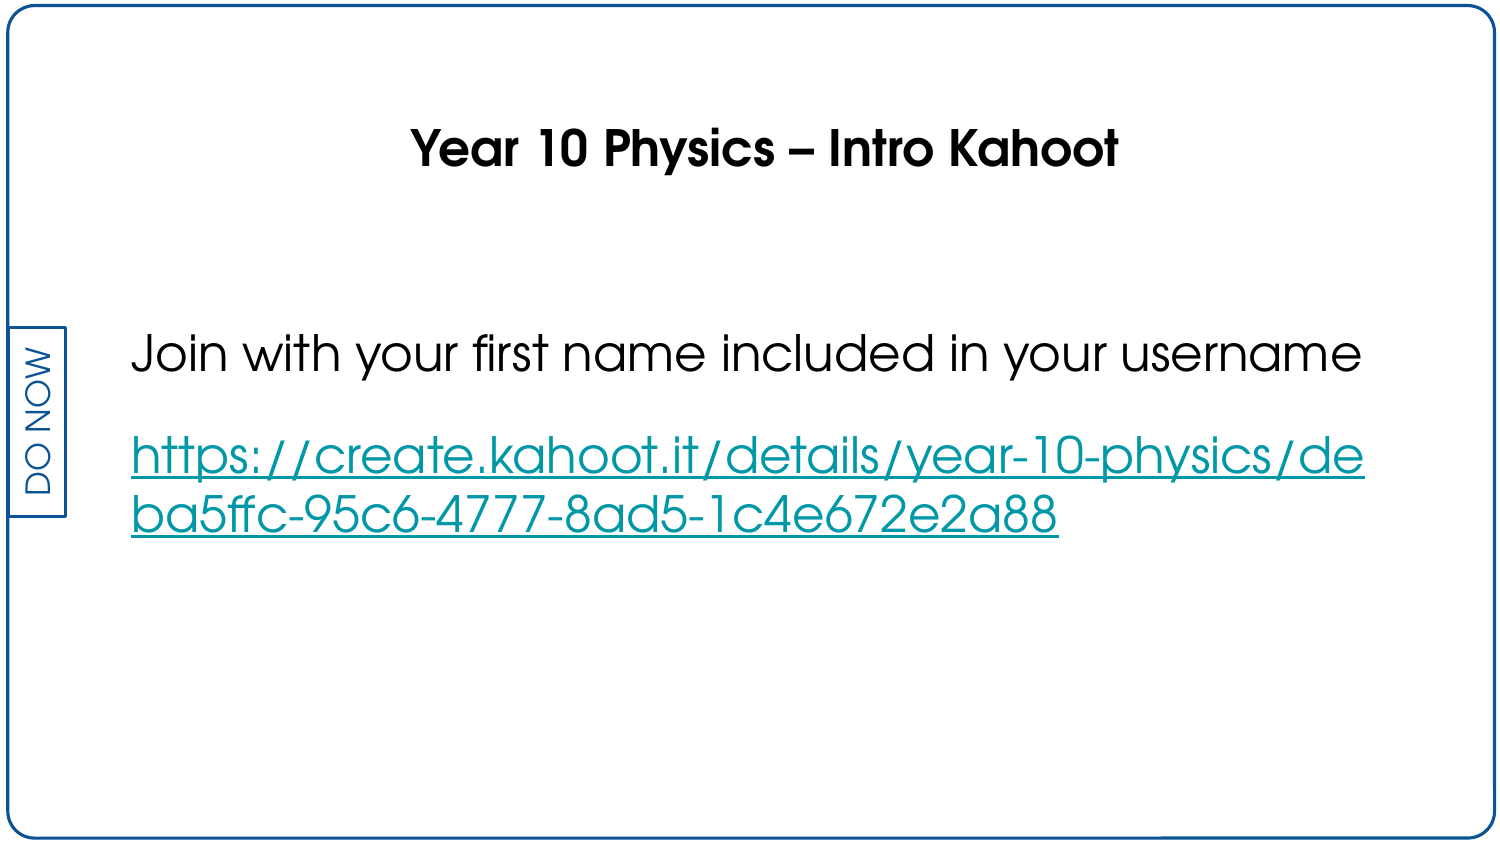

Year 10 Physics – Intro Kahoot

Join with your first name included in your username
https://create.kahoot.it/details/year-10-physics/deba5ffc-95c6-4777-8ad5-1c4e672e2a88